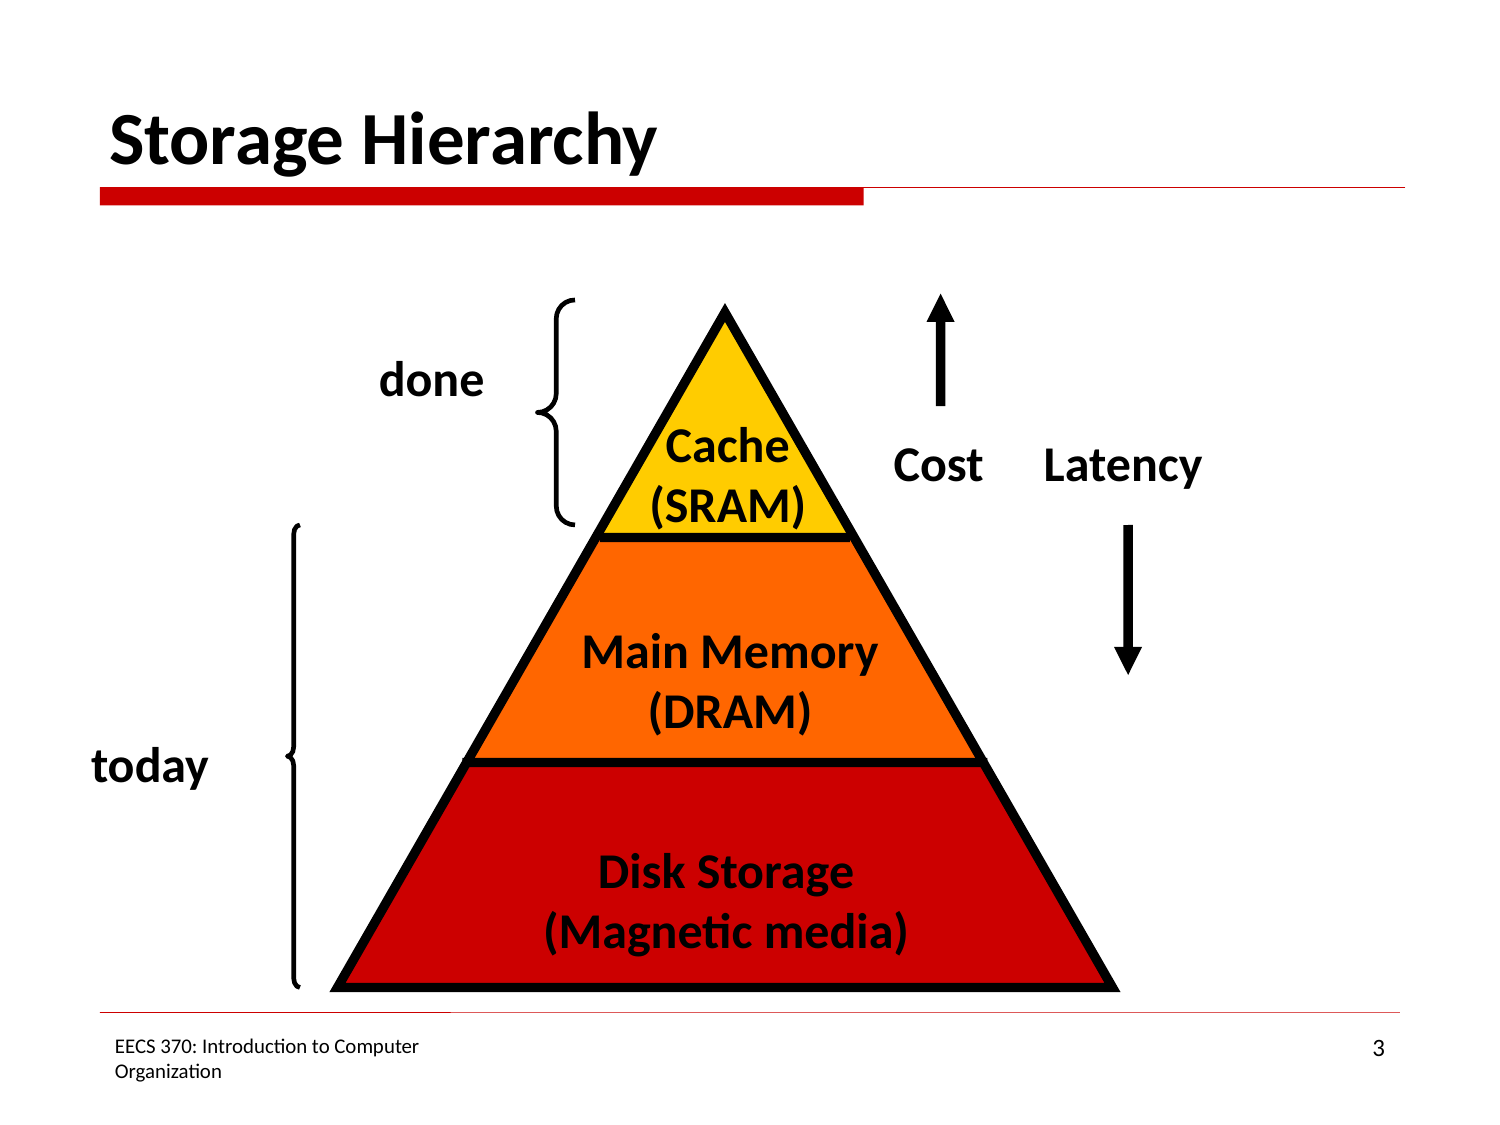

# Storage Hierarchy

done
Cache
(SRAM)
Cost
Latency

Main Memory
(DRAM)
today

Disk Storage
(Magnetic media)
3
EECS 370: Introduction to Computer Organization